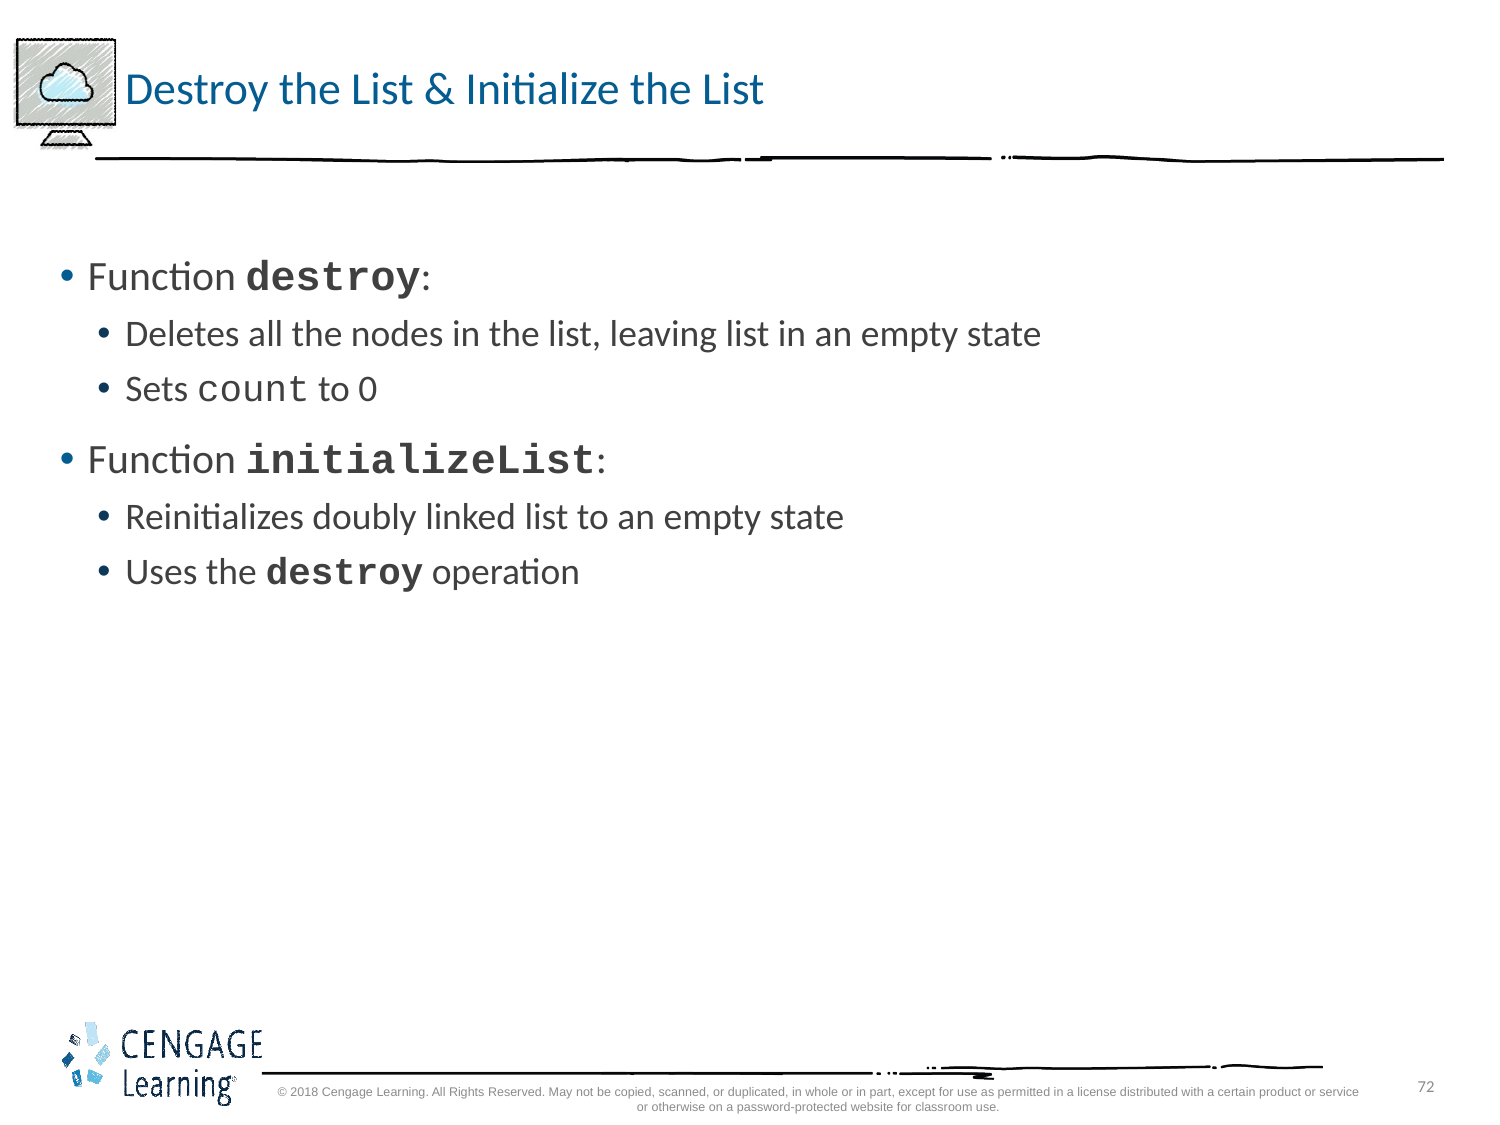

# Destroy the List & Initialize the List
Function destroy:
Deletes all the nodes in the list, leaving list in an empty state
Sets count to 0
Function initializeList:
Reinitializes doubly linked list to an empty state
Uses the destroy operation

© 2018 Cengage Learning. All Rights Reserved. May not be copied, scanned, or duplicated, in whole or in part, except for use as permitted in a license distributed with a certain product or service or otherwise on a password-protected website for classroom use.